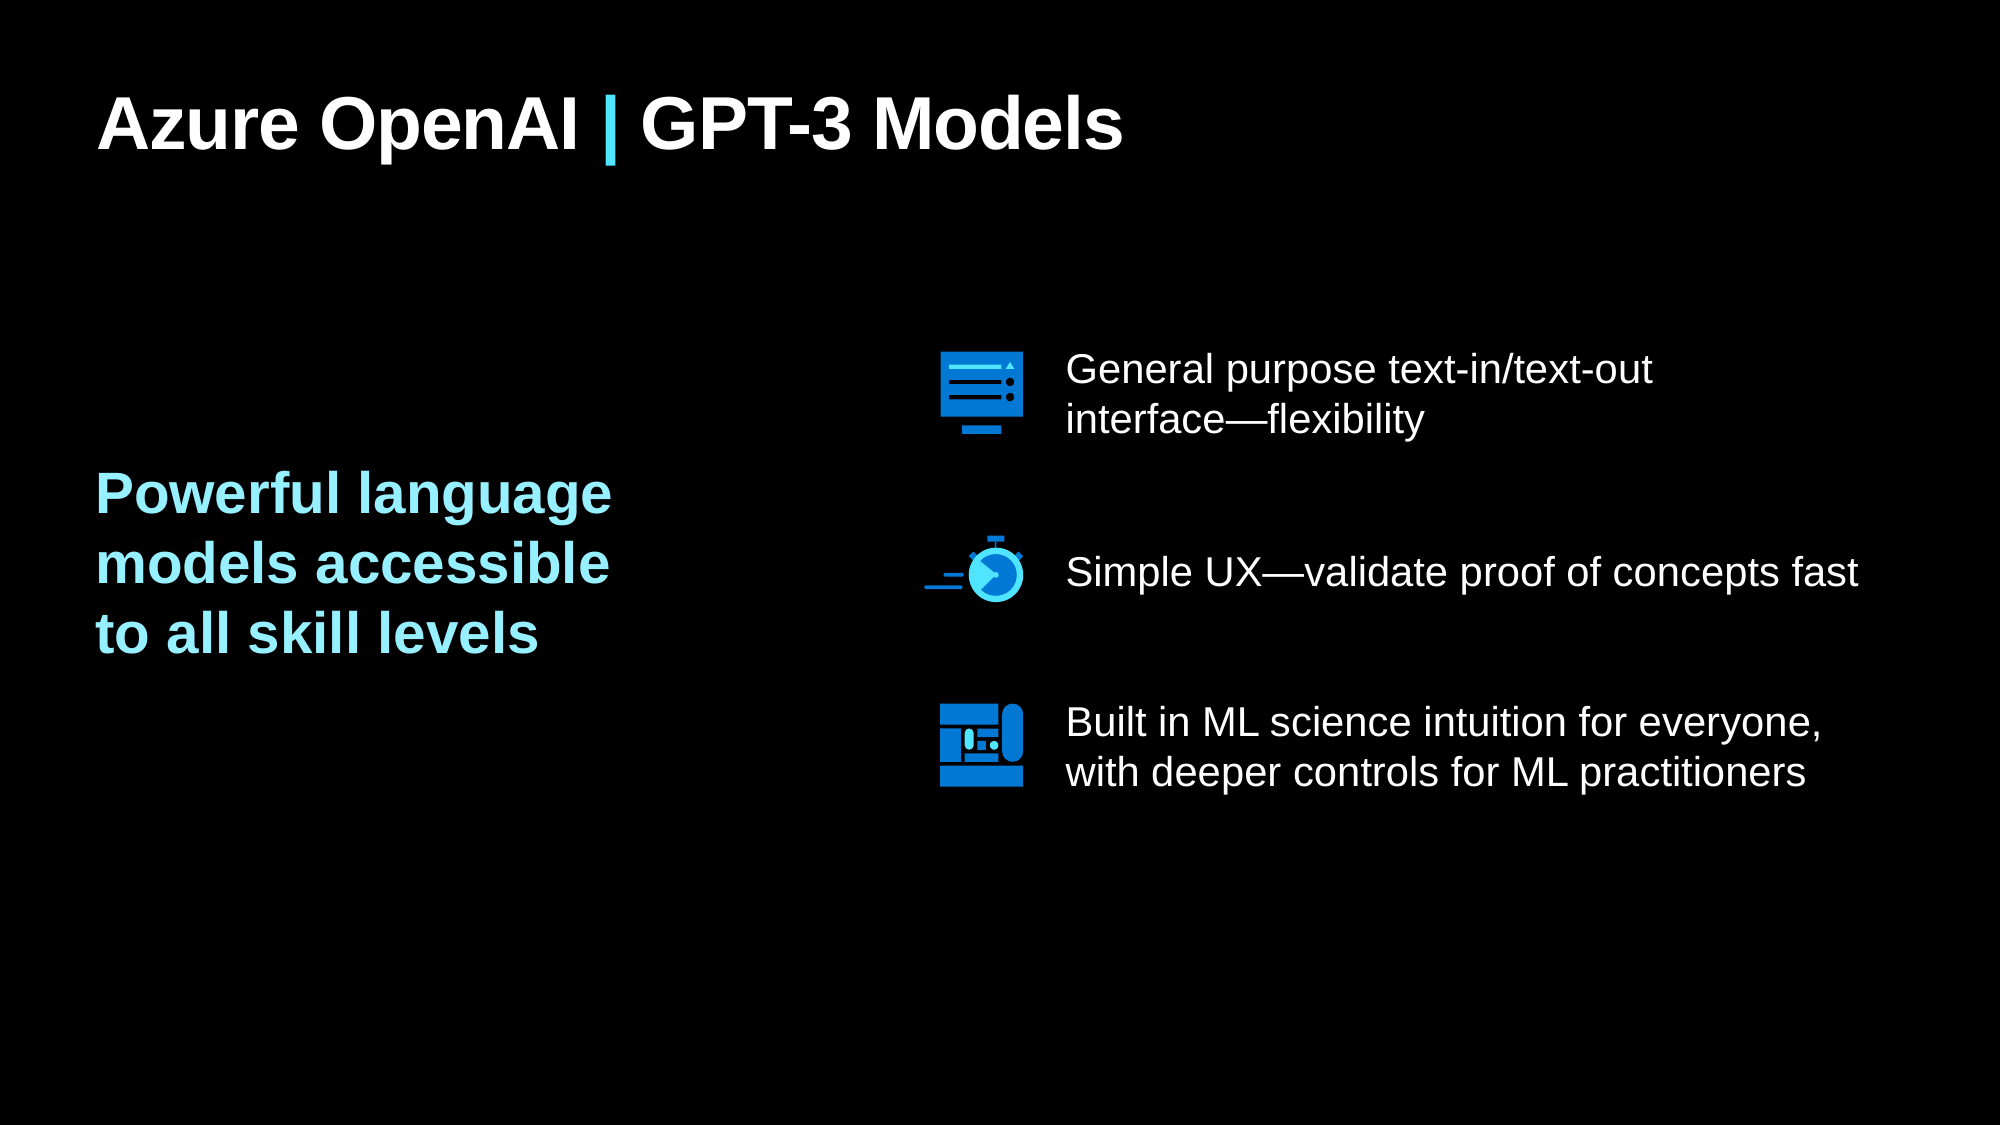

# Azure OpenAI | GPT-3 Models
General purpose text-in/text-out
interface—flexibility

Powerful language models accessible
to all skill levels

Simple UX—validate proof of concepts fast
Built in ML science intuition for everyone,
with deeper controls for ML practitioners